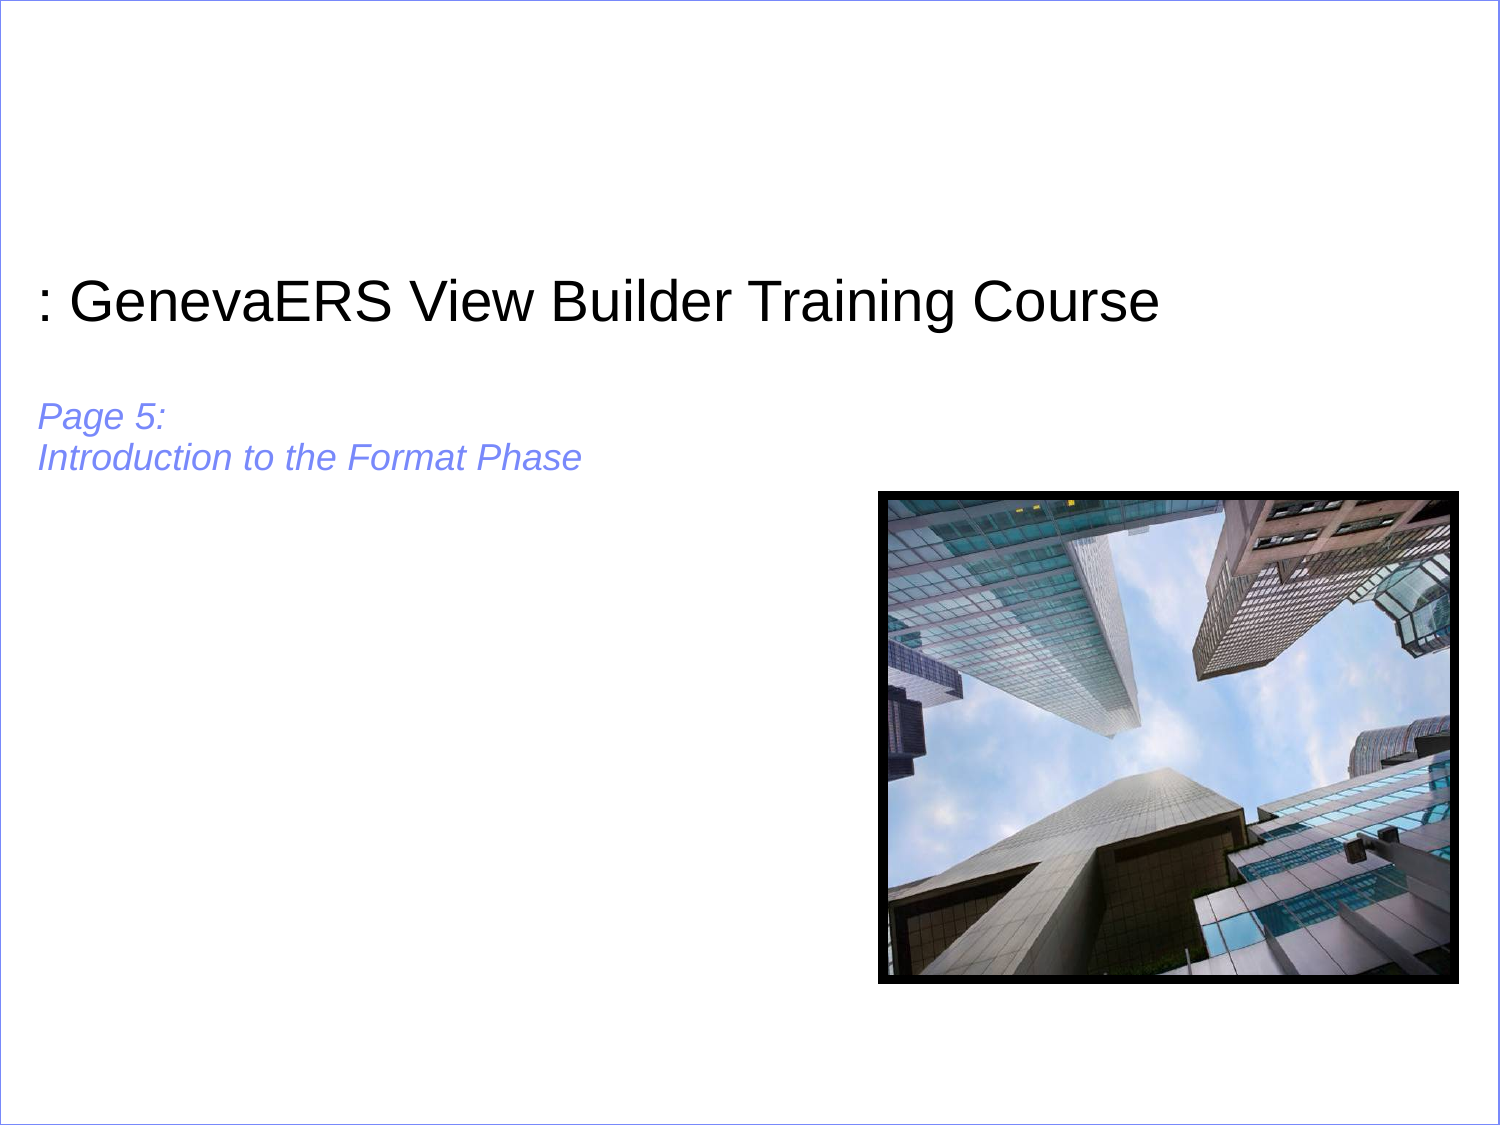

# : GenevaERS View Builder Training Course Page 5: Introduction to the Format Phase